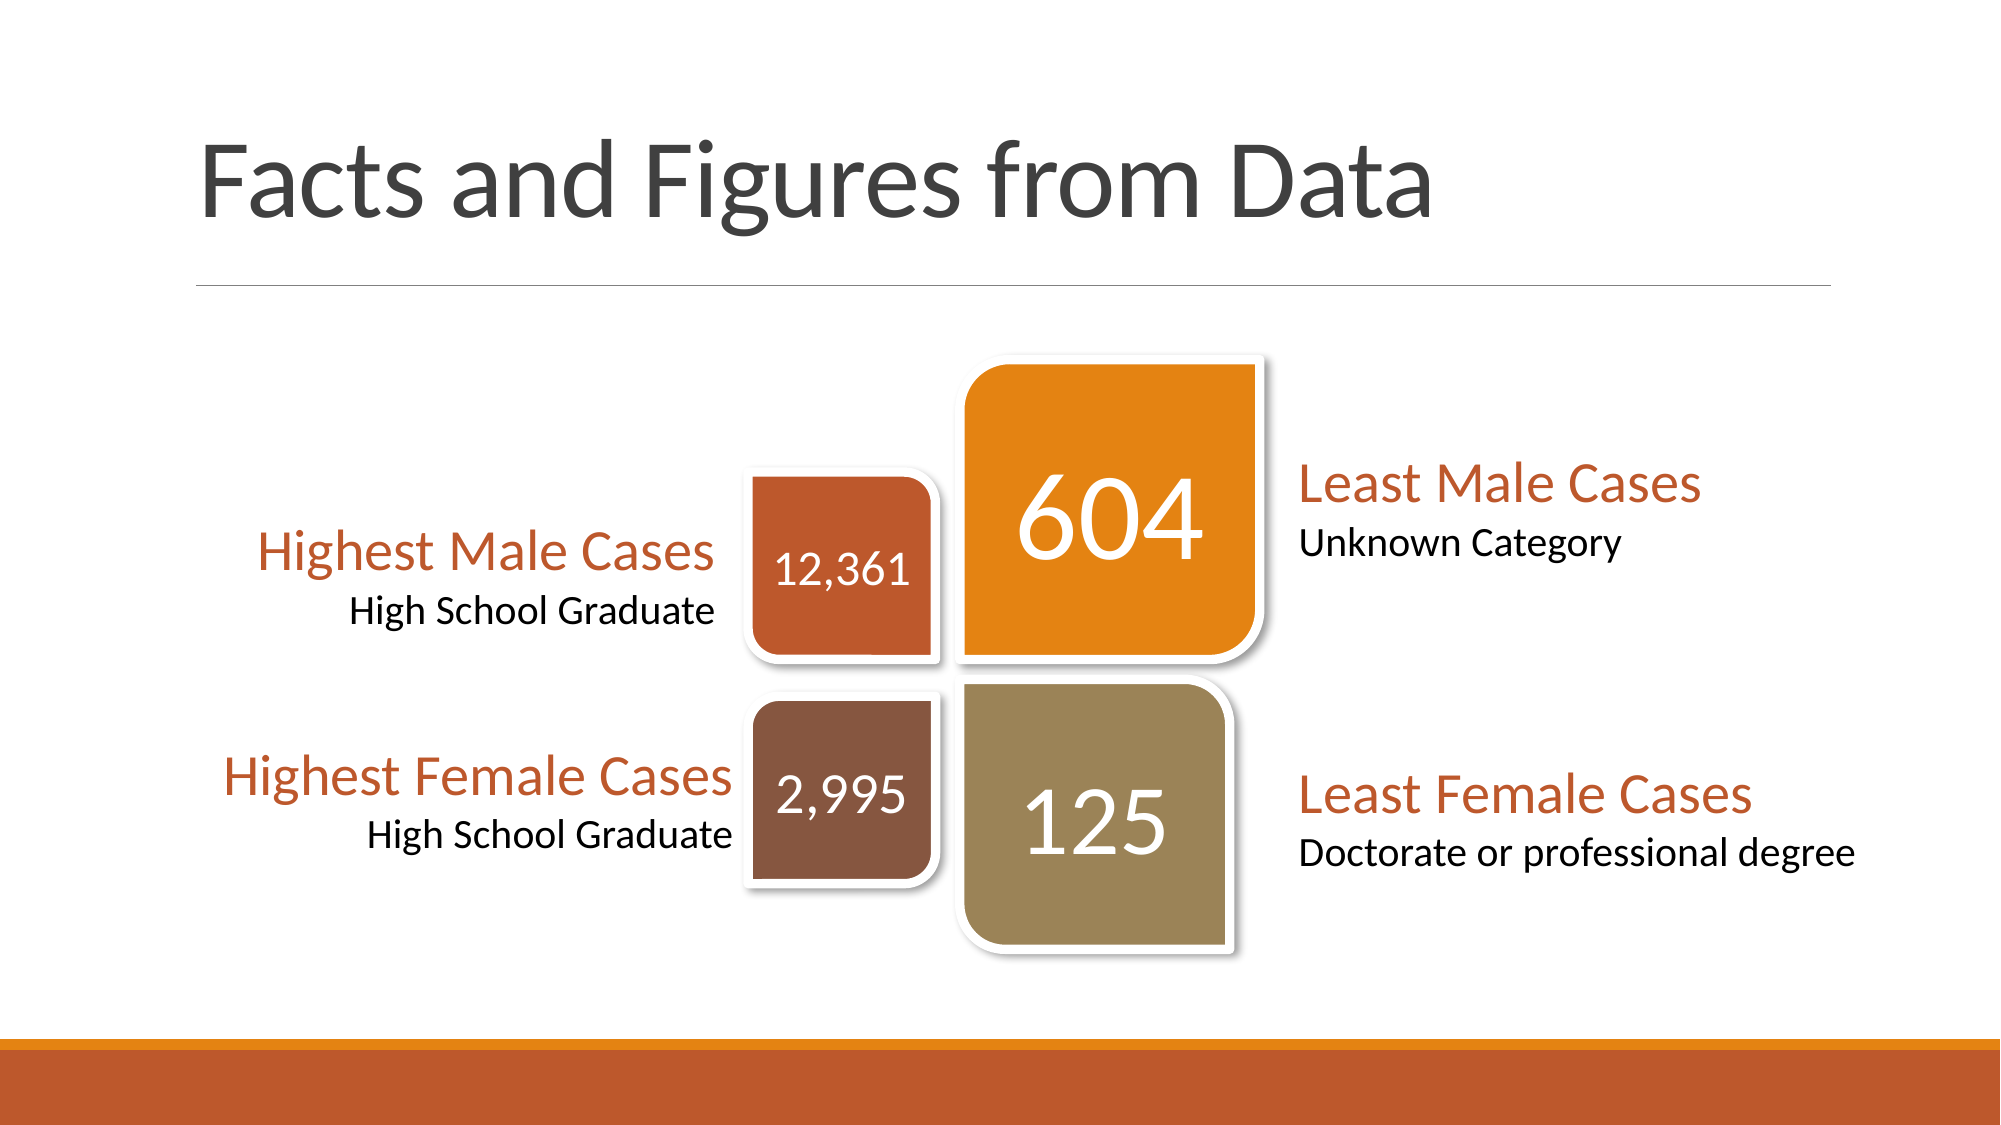

# Facts and Figures from Data
604
Least Male Cases
Unknown Category
12,361
Highest Male Cases
High School Graduate
125
2,995
Highest Female Cases
High School Graduate
Least Female Cases
Doctorate or professional degree